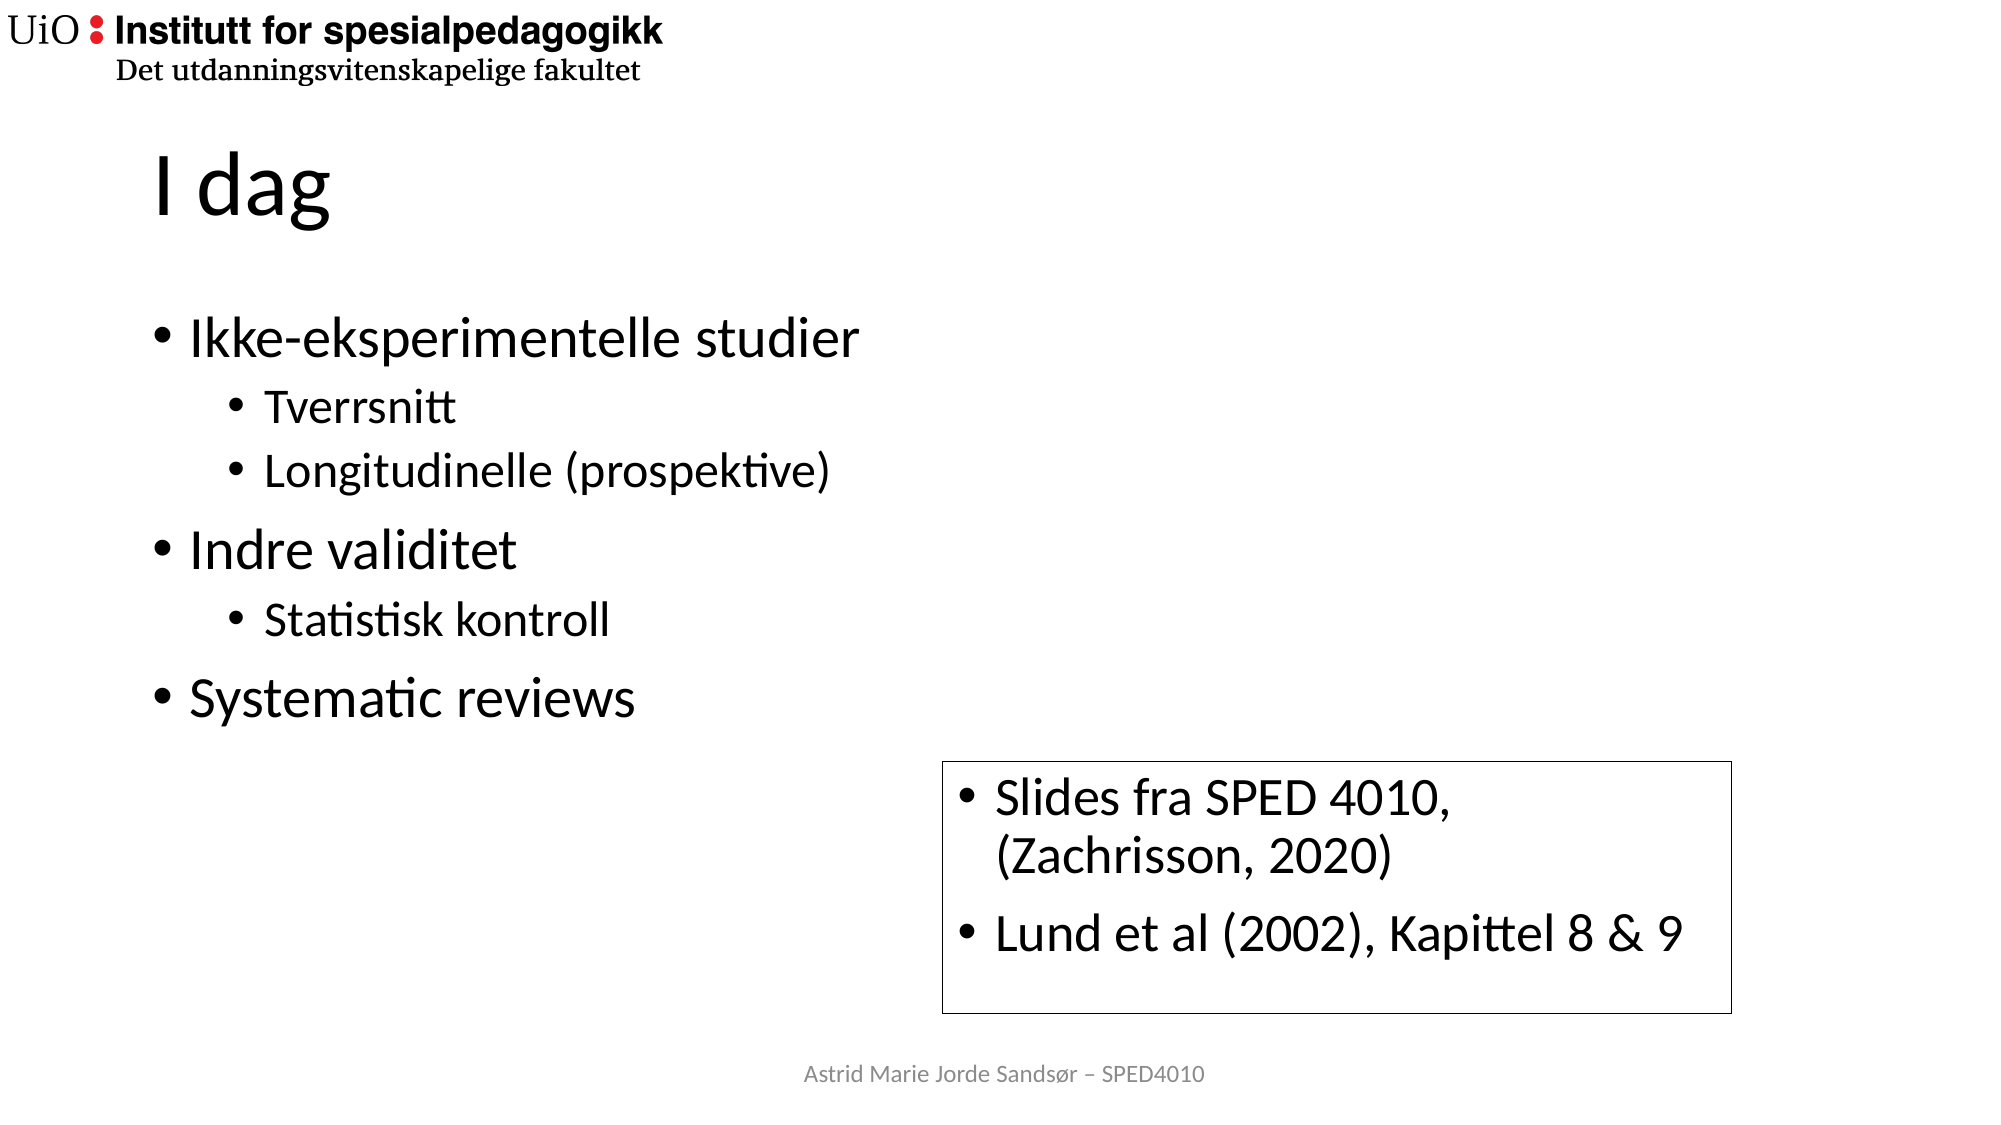

# I dag
Ikke-eksperimentelle studier
Tverrsnitt
Longitudinelle (prospektive)
Indre validitet
Statistisk kontroll
Systematic reviews

Slides fra SPED 4010, (Zachrisson, 2020)
Lund et al (2002), Kapittel 8 & 9
Astrid Marie Jorde Sandsør – SPED4010